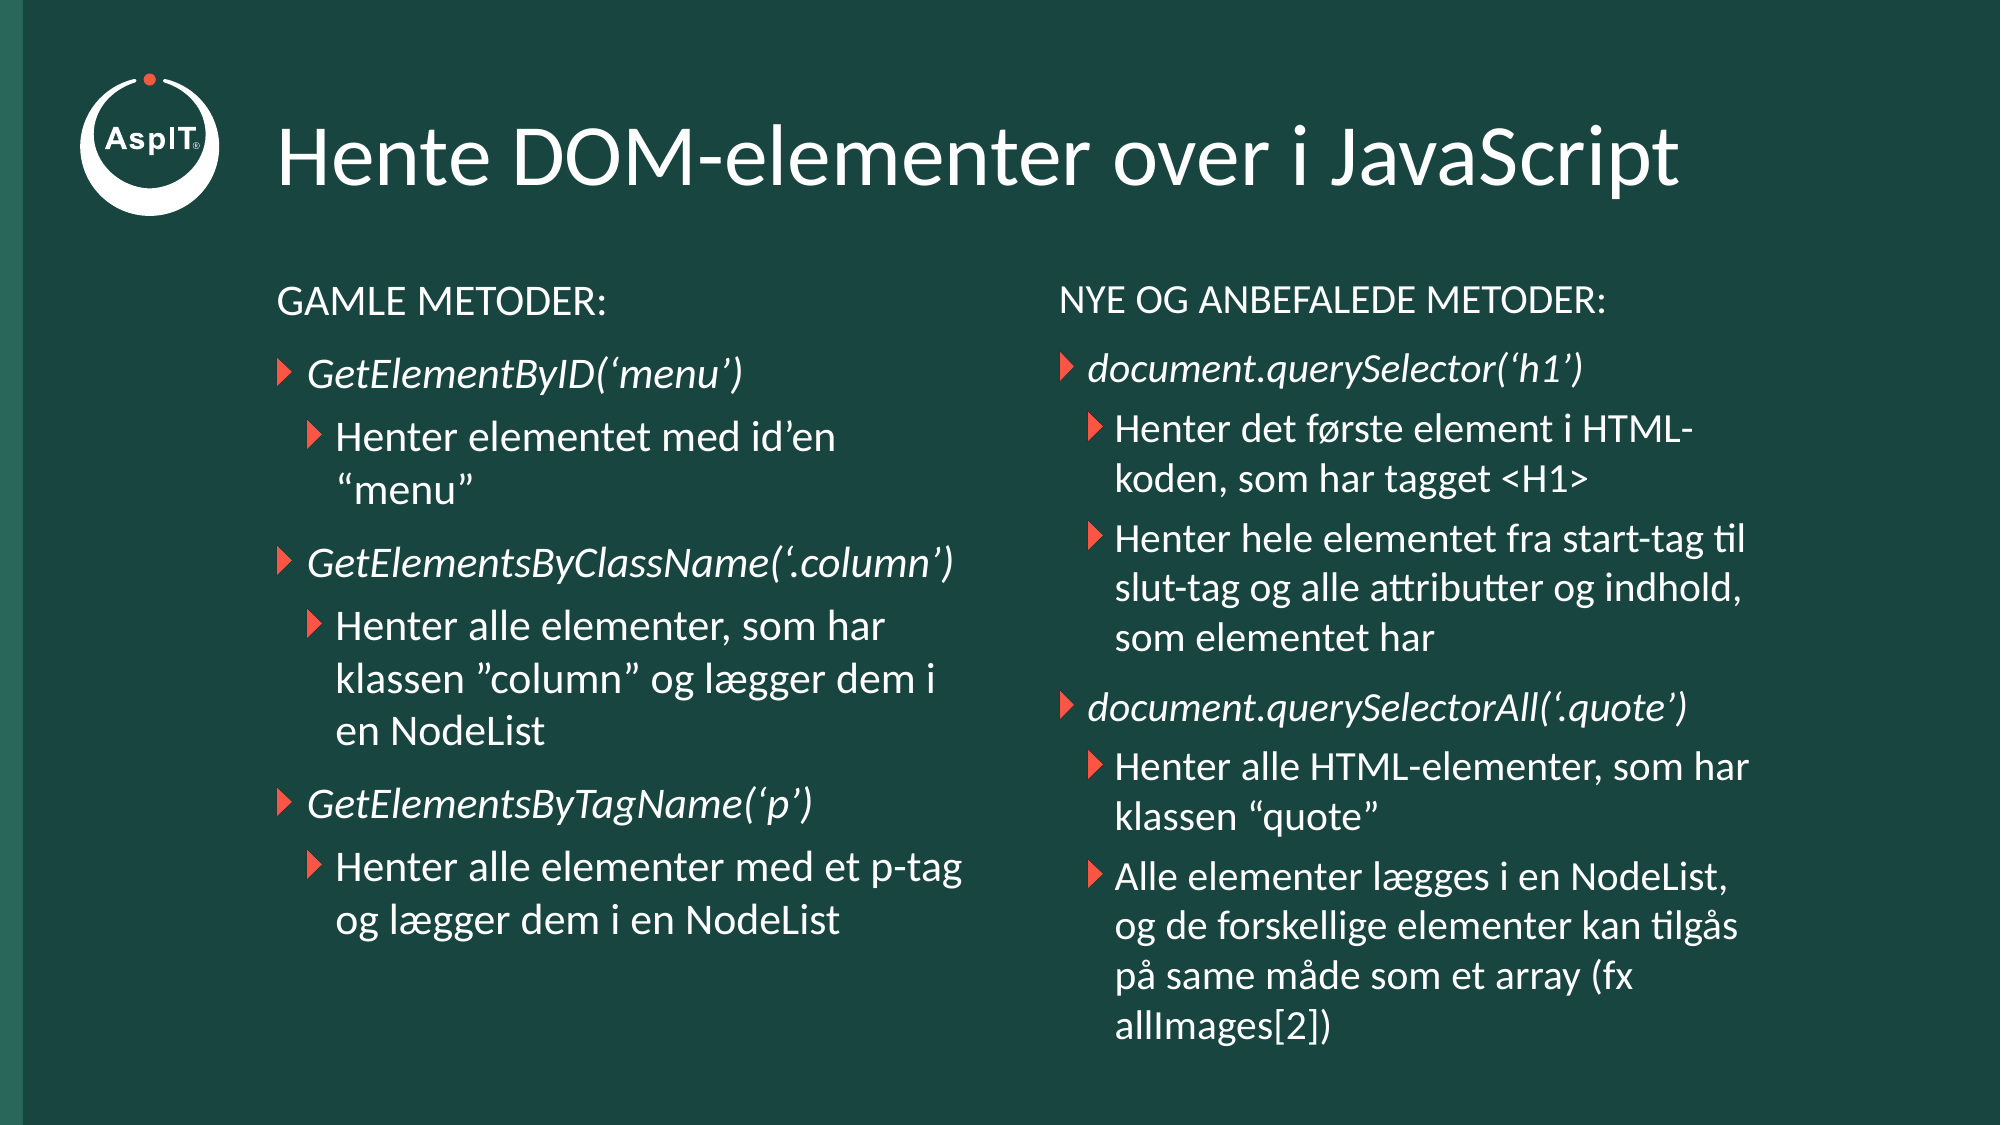

# Hente DOM-elementer over i JavaScript
NYE OG ANBEFALEDE METODER:
document.querySelector(‘h1’)
Henter det første element i HTML-koden, som har tagget <H1>
Henter hele elementet fra start-tag til slut-tag og alle attributter og indhold, som elementet har
document.querySelectorAll(‘.quote’)
Henter alle HTML-elementer, som har klassen “quote”
Alle elementer lægges i en NodeList, og de forskellige elementer kan tilgås på same måde som et array (fx allImages[2])
GAMLE METODER:
GetElementByID(‘menu’)
Henter elementet med id’en “menu”
GetElementsByClassName(‘.column’)
Henter alle elementer, som har klassen ”column” og lægger dem i en NodeList
GetElementsByTagName(‘p’)
Henter alle elementer med et p-tag og lægger dem i en NodeList